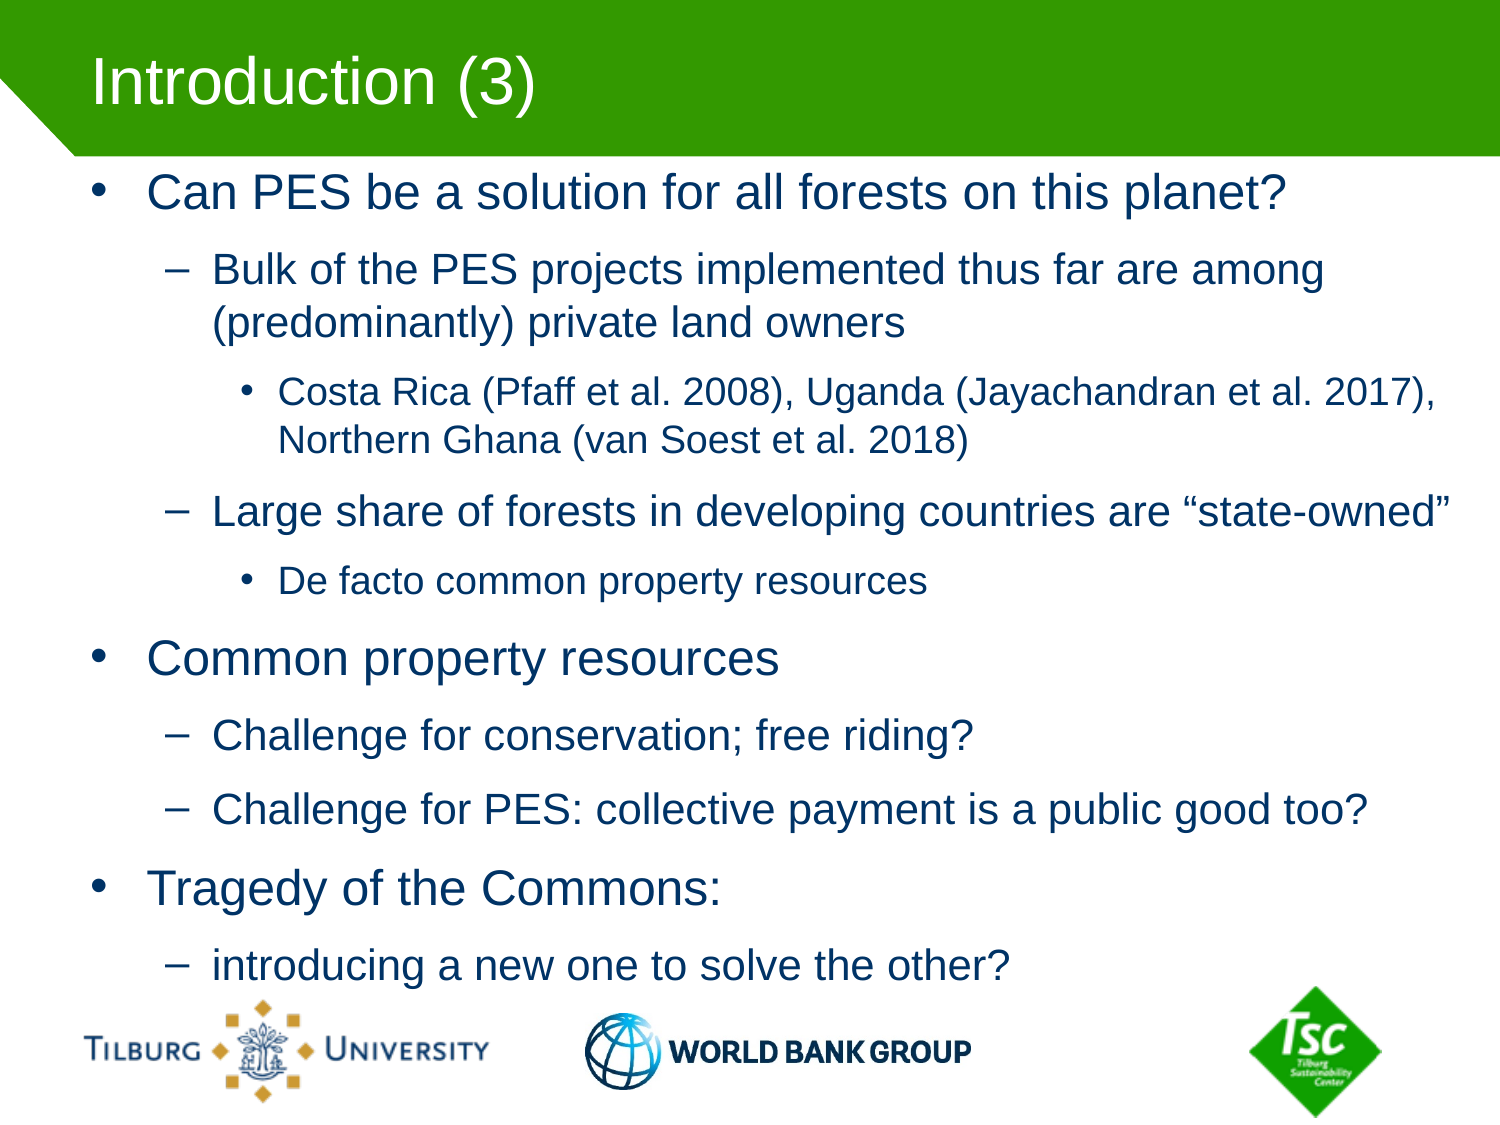

# Introduction (3)
Can PES be a solution for all forests on this planet?
Bulk of the PES projects implemented thus far are among (predominantly) private land owners
Costa Rica (Pfaff et al. 2008), Uganda (Jayachandran et al. 2017), Northern Ghana (van Soest et al. 2018)
Large share of forests in developing countries are “state-owned”
De facto common property resources
Common property resources
Challenge for conservation; free riding?
Challenge for PES: collective payment is a public good too?
Tragedy of the Commons:
introducing a new one to solve the other?